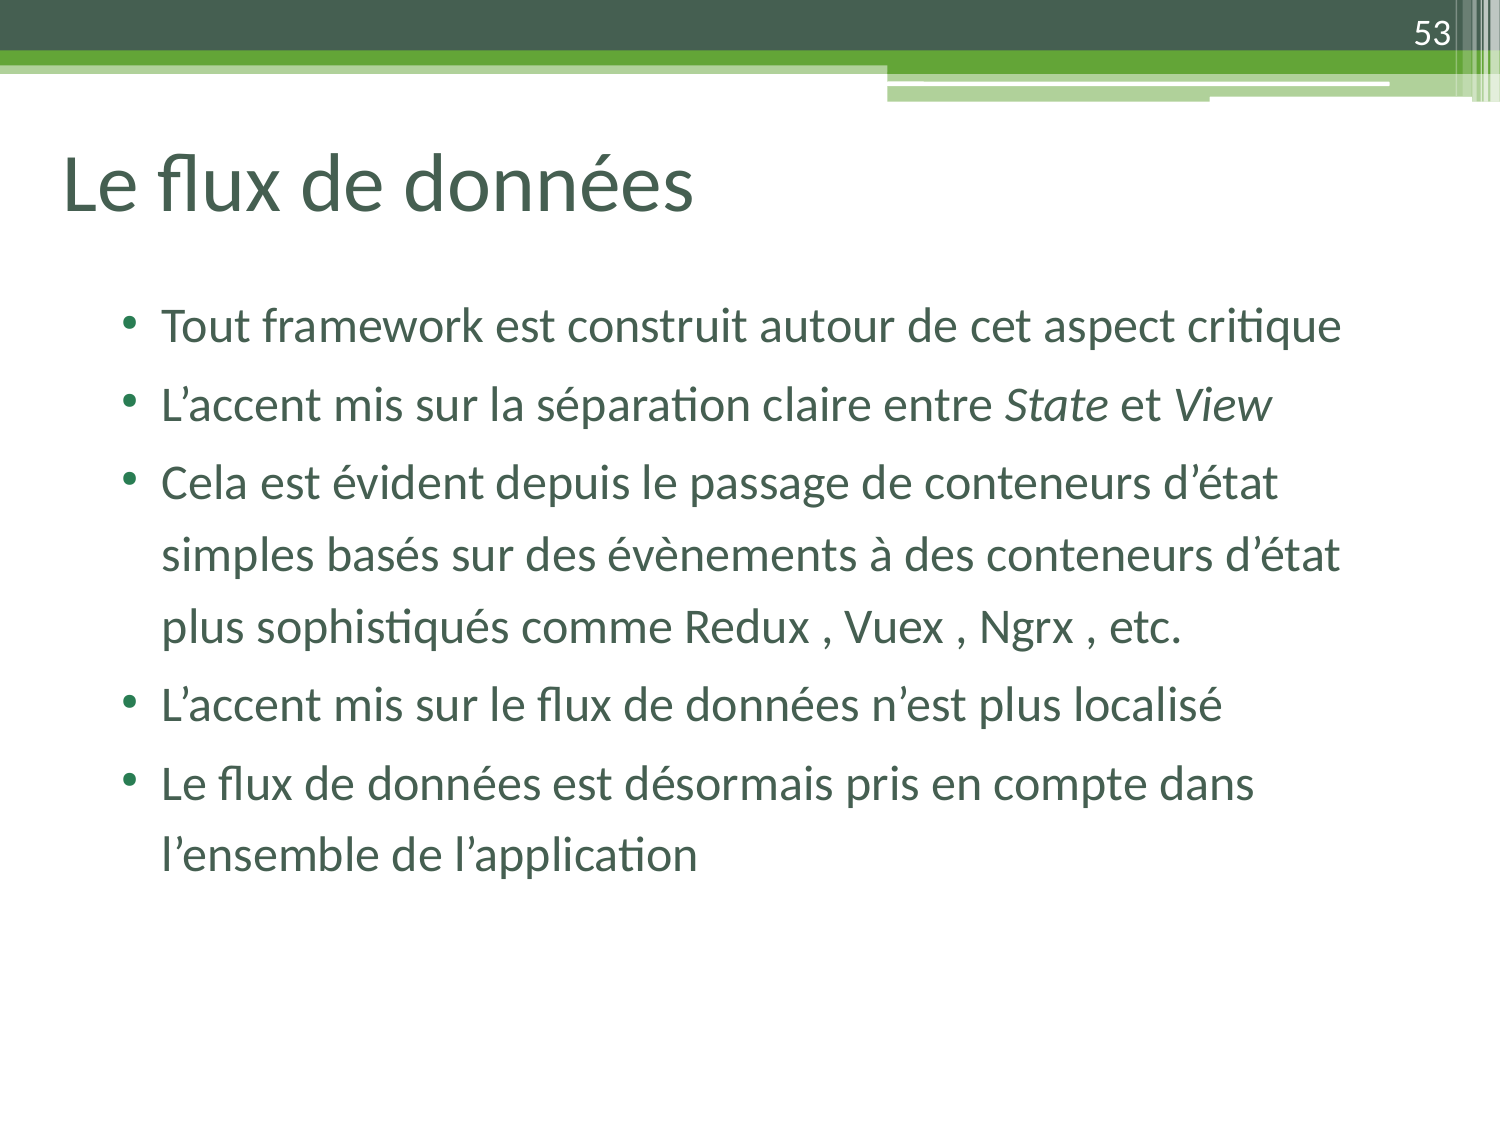

53
# Le flux de données
Tout framework est construit autour de cet aspect critique
L’accent mis sur la séparation claire entre State et View
Cela est évident depuis le passage de conteneurs d’état simples basés sur des évènements à des conteneurs d’état plus sophistiqués comme Redux , Vuex , Ngrx , etc.
L’accent mis sur le flux de données n’est plus localisé
Le flux de données est désormais pris en compte dans l’ensemble de l’application